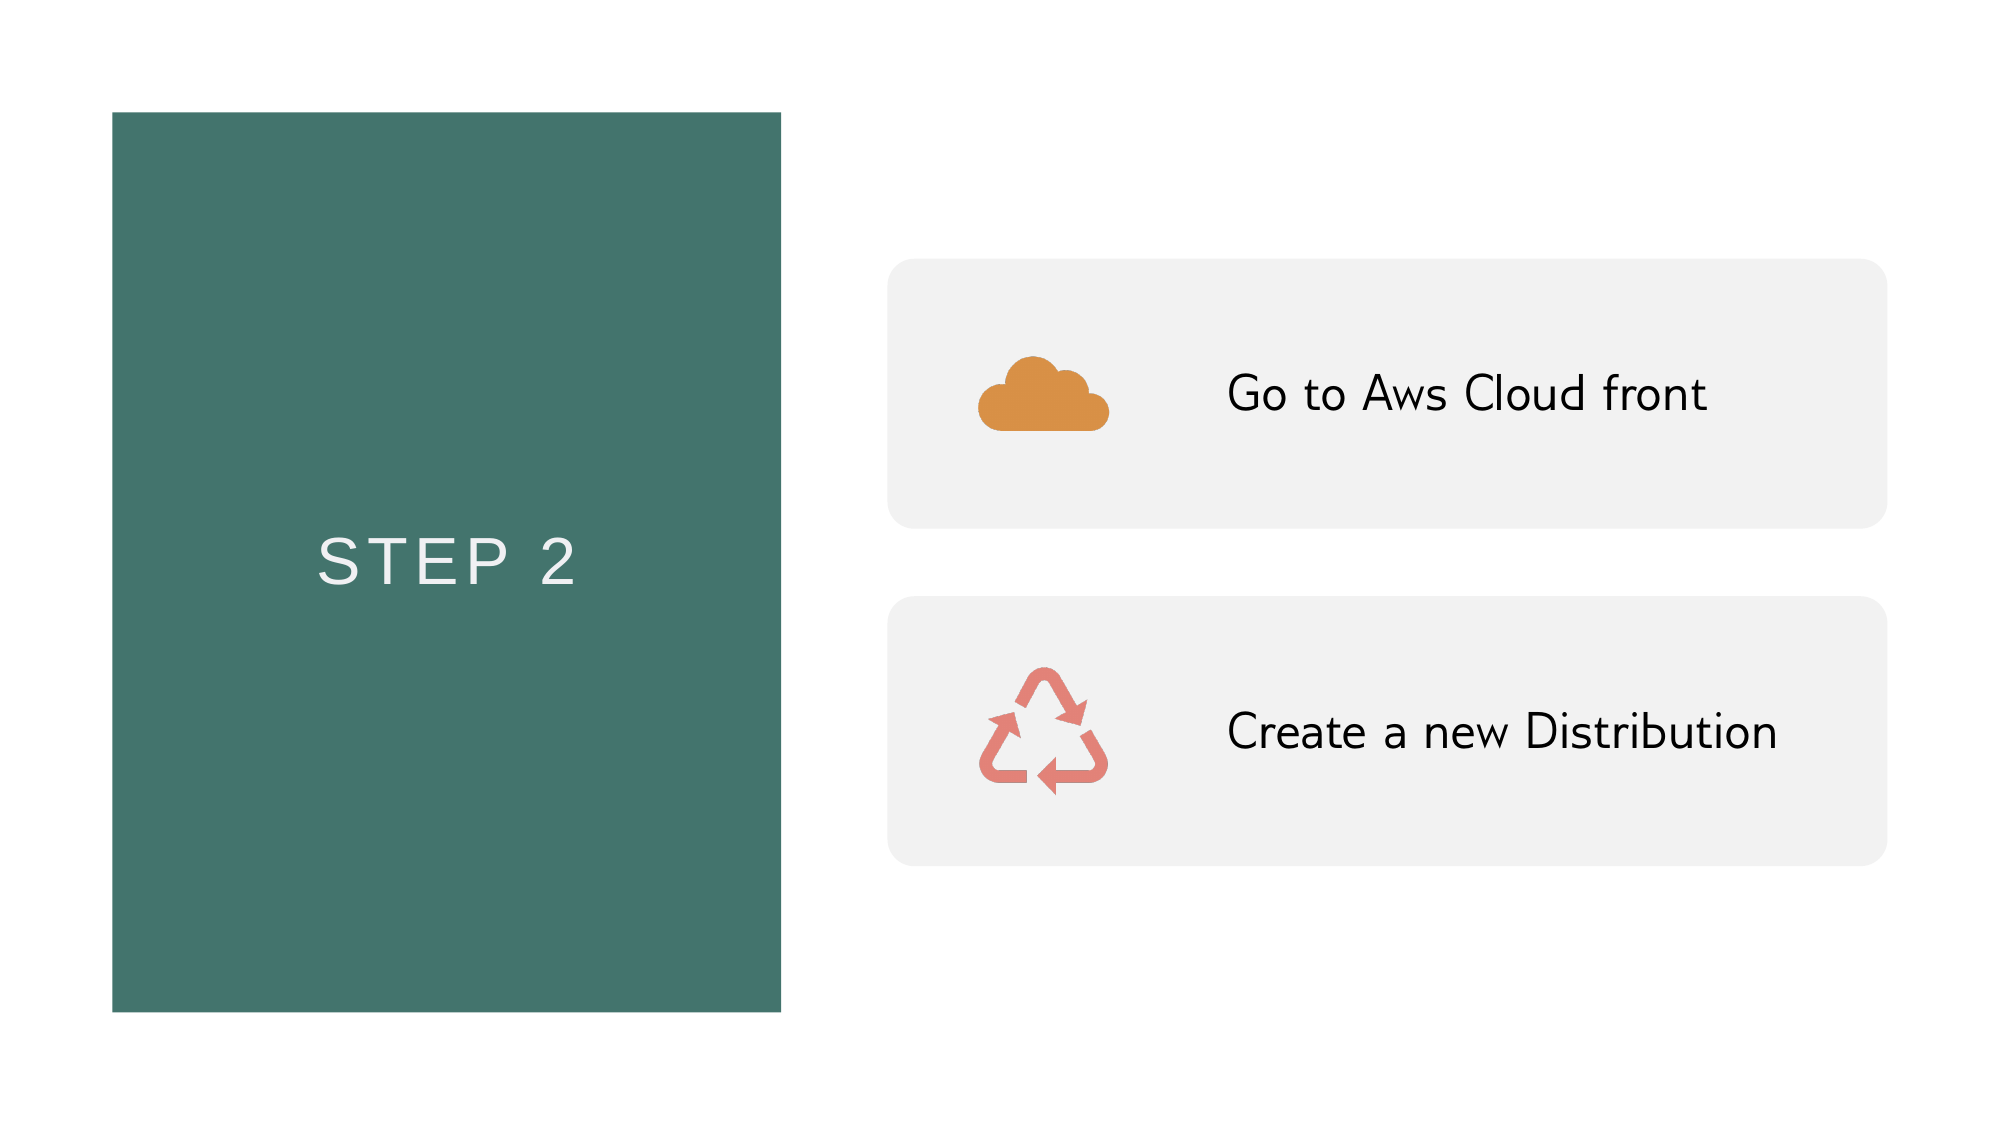

Go to Aws Cloud front
Create a new Distribution
# Step 2